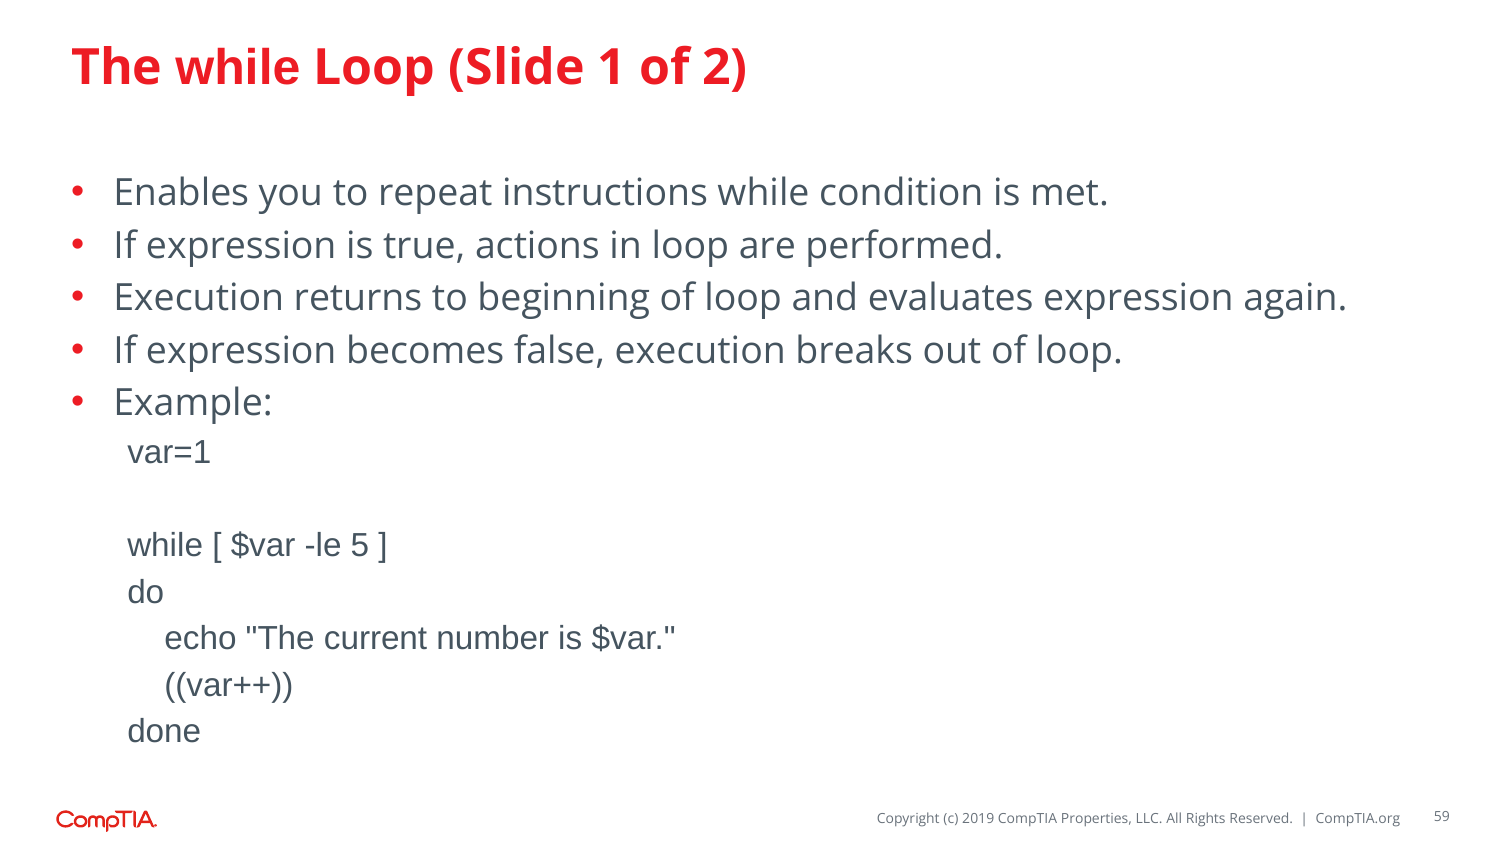

# The while Loop (Slide 1 of 2)
Enables you to repeat instructions while condition is met.
If expression is true, actions in loop are performed.
Execution returns to beginning of loop and evaluates expression again.
If expression becomes false, execution breaks out of loop.
Example:
var=1

while [ $var -le 5 ]
do
    echo "The current number is $var."
    ((var++))
done
59